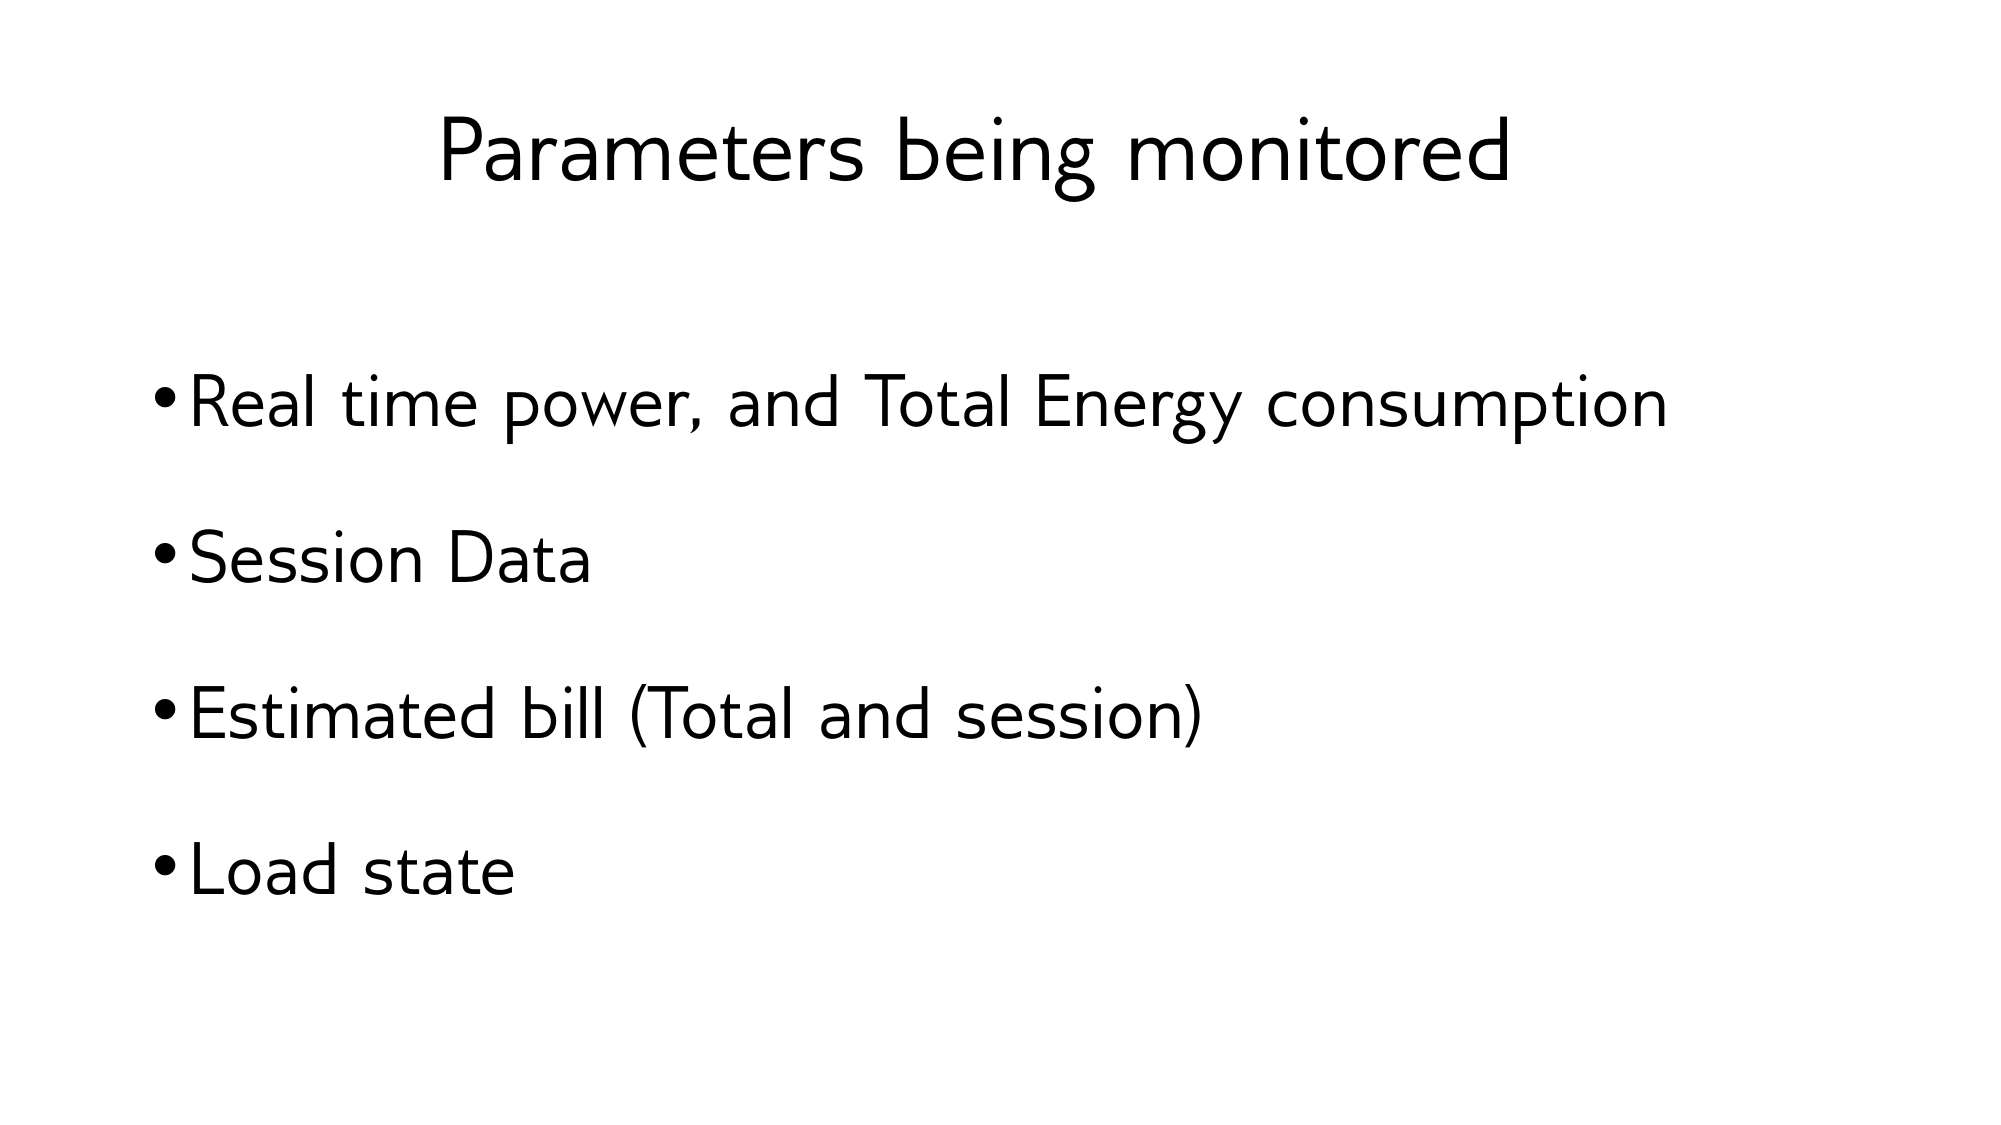

# Parameters being monitored
Real time power, and Total Energy consumption
Session Data
Estimated bill (Total and session)
Load state